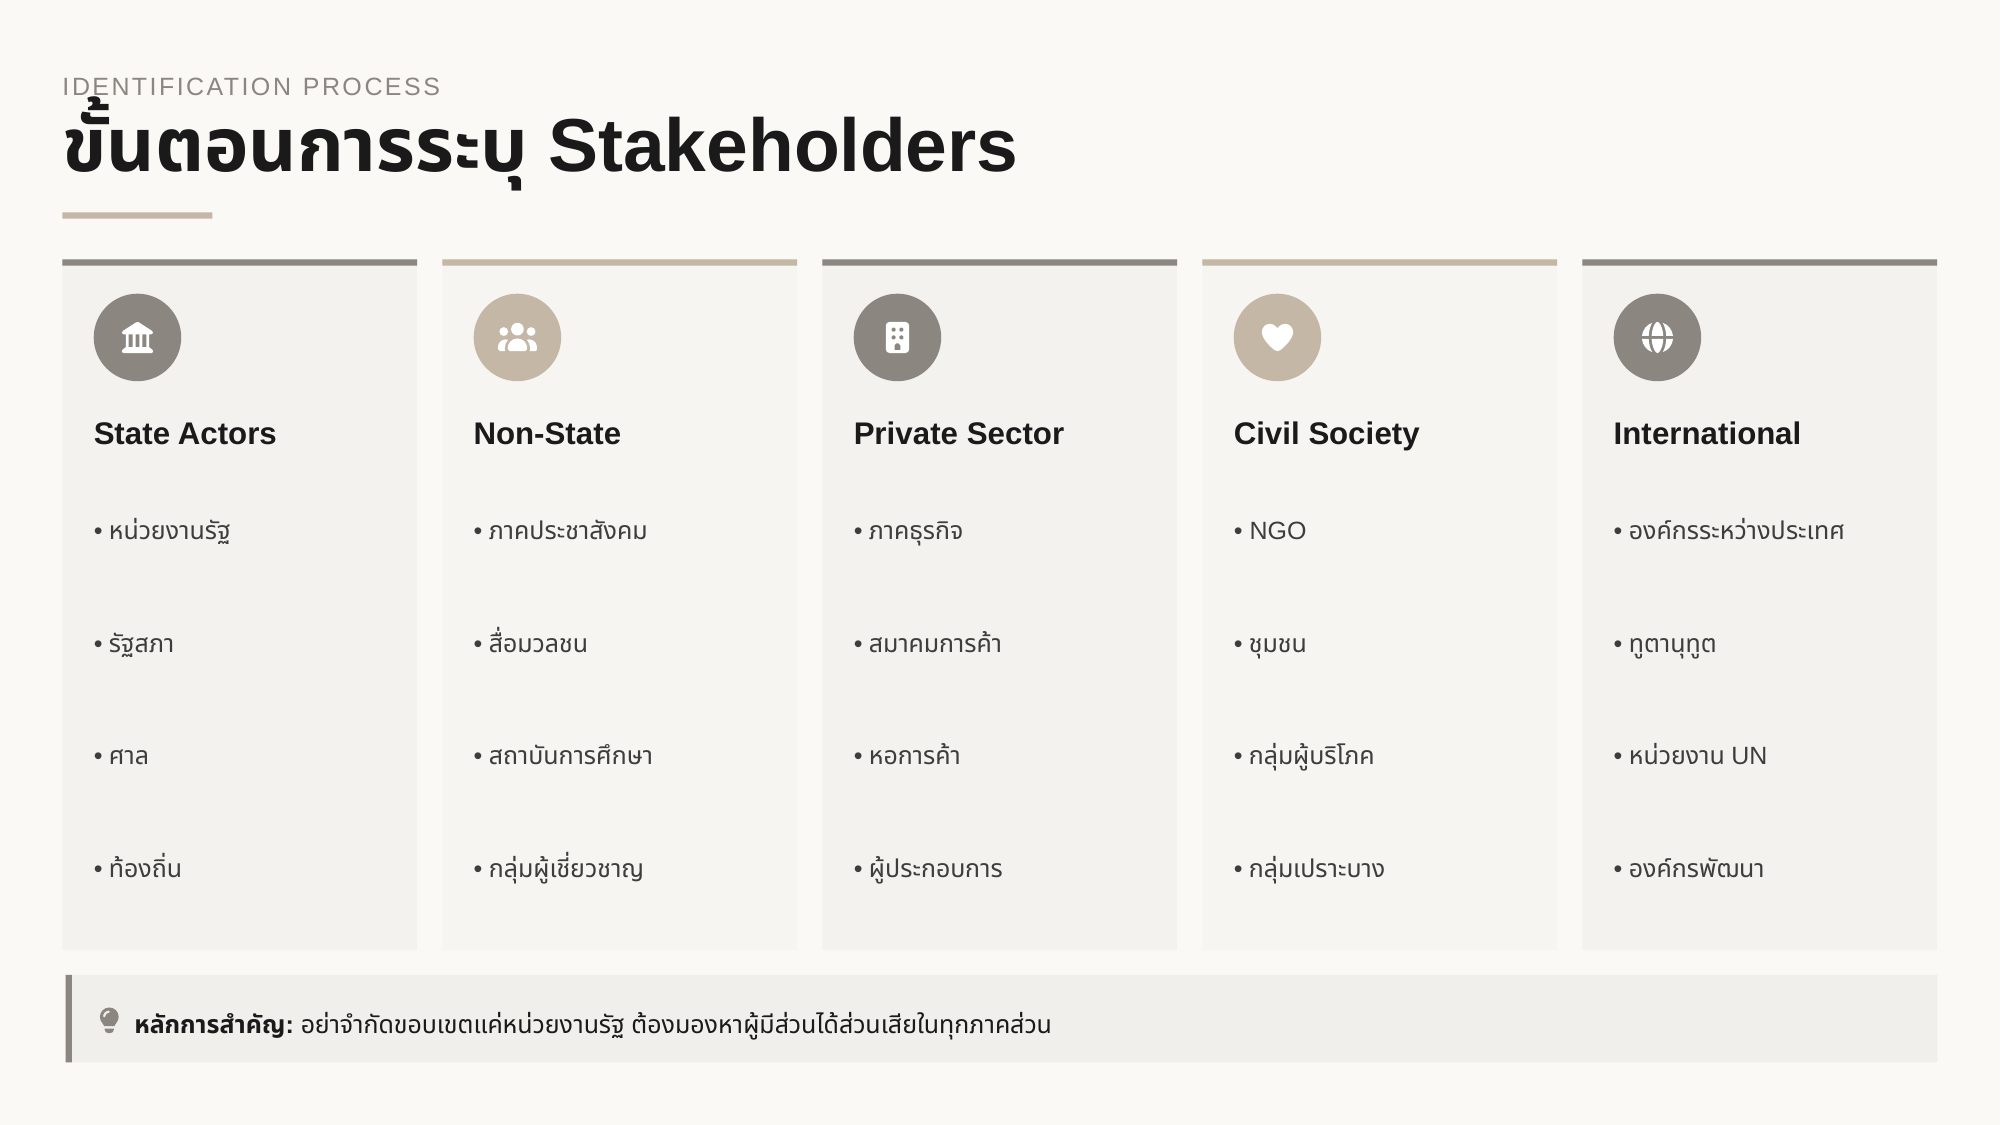

IDENTIFICATION PROCESS
ขั้นตอนการระบุ Stakeholders

State Actors
Non-State
Private Sector
Civil Society
International
• หน่วยงานรัฐ
• ภาคประชาสังคม
• ภาคธุรกิจ
• NGO
• องค์กรระหว่างประเทศ
• รัฐสภา
• สื่อมวลชน
• สมาคมการค้า
• ชุมชน
• ทูตานุทูต
• ศาล
• สถาบันการศึกษา
• หอการค้า
• กลุ่มผู้บริโภค
• หน่วยงาน UN
• ท้องถิ่น
• กลุ่มผู้เชี่ยวชาญ
• ผู้ประกอบการ
• กลุ่มเปราะบาง
• องค์กรพัฒนา

หลักการสำคัญ: อย่าจำกัดขอบเขตแค่หน่วยงานรัฐ ต้องมองหาผู้มีส่วนได้ส่วนเสียในทุกภาคส่วน